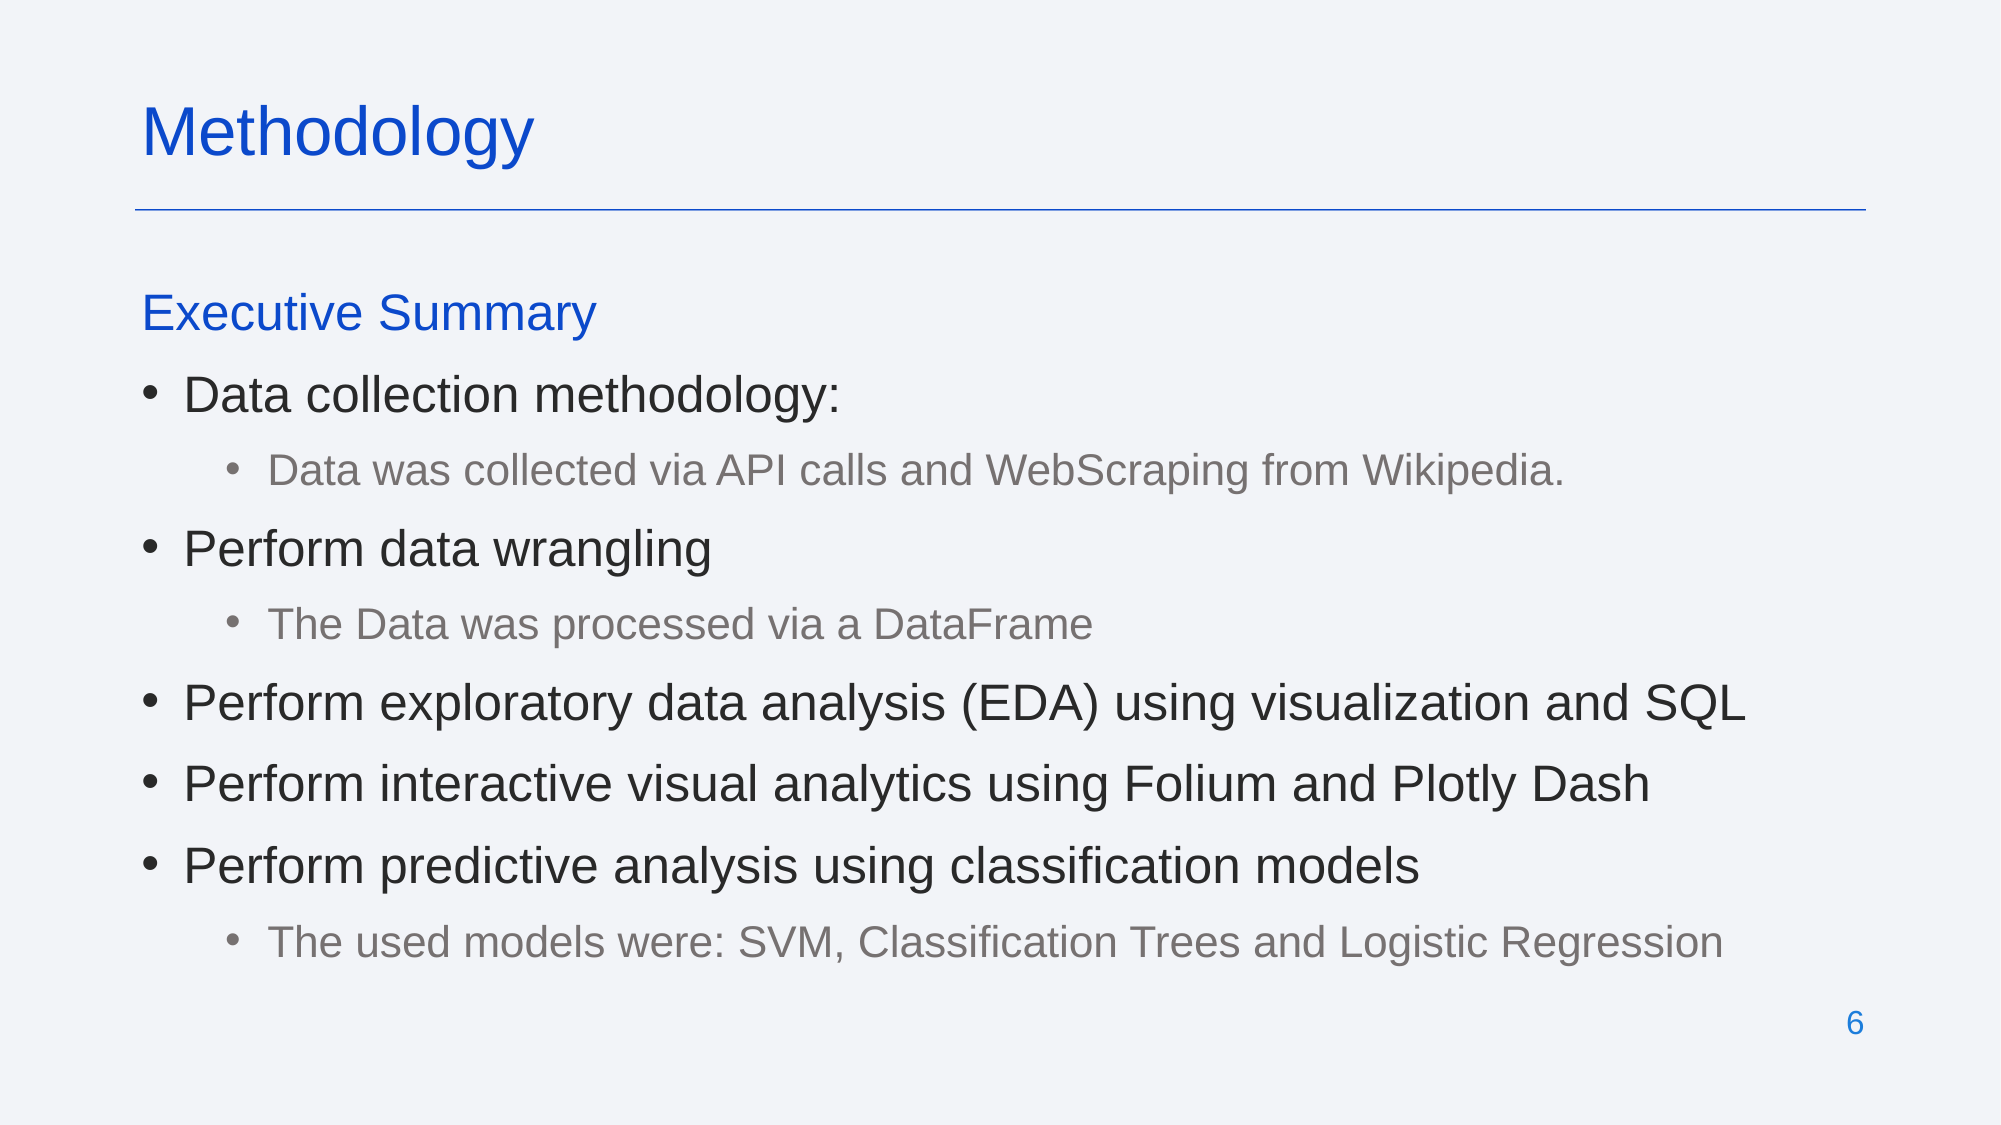

Methodology
Executive Summary
Data collection methodology:
Data was collected via API calls and WebScraping from Wikipedia.
Perform data wrangling
The Data was processed via a DataFrame
Perform exploratory data analysis (EDA) using visualization and SQL
Perform interactive visual analytics using Folium and Plotly Dash
Perform predictive analysis using classification models
The used models were: SVM, Classification Trees and Logistic Regression

6